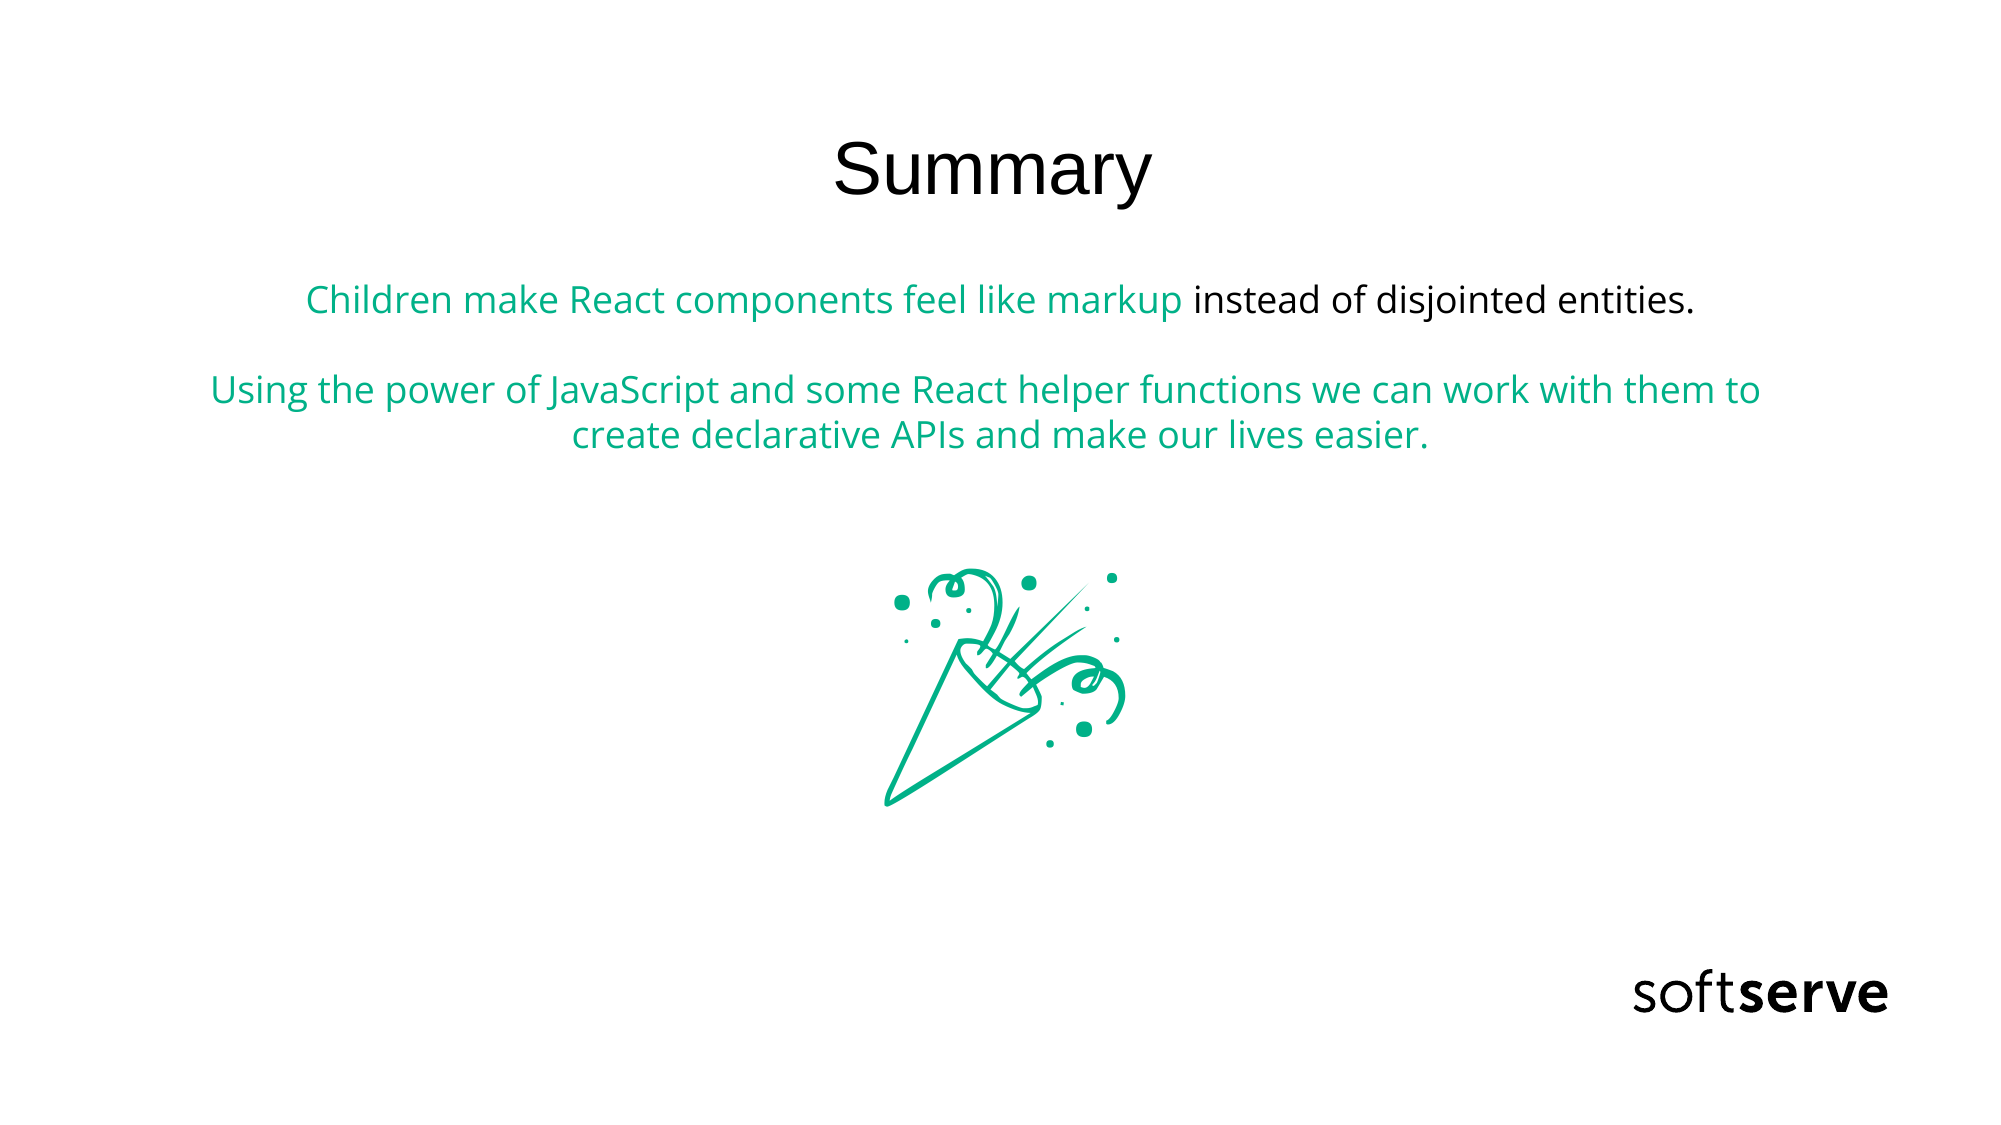

# Summary
Children make React components feel like markup instead of disjointed entities.

Using the power of JavaScript and some React helper functions we can work with them to     create declarative APIs and make our lives easier.

🎉